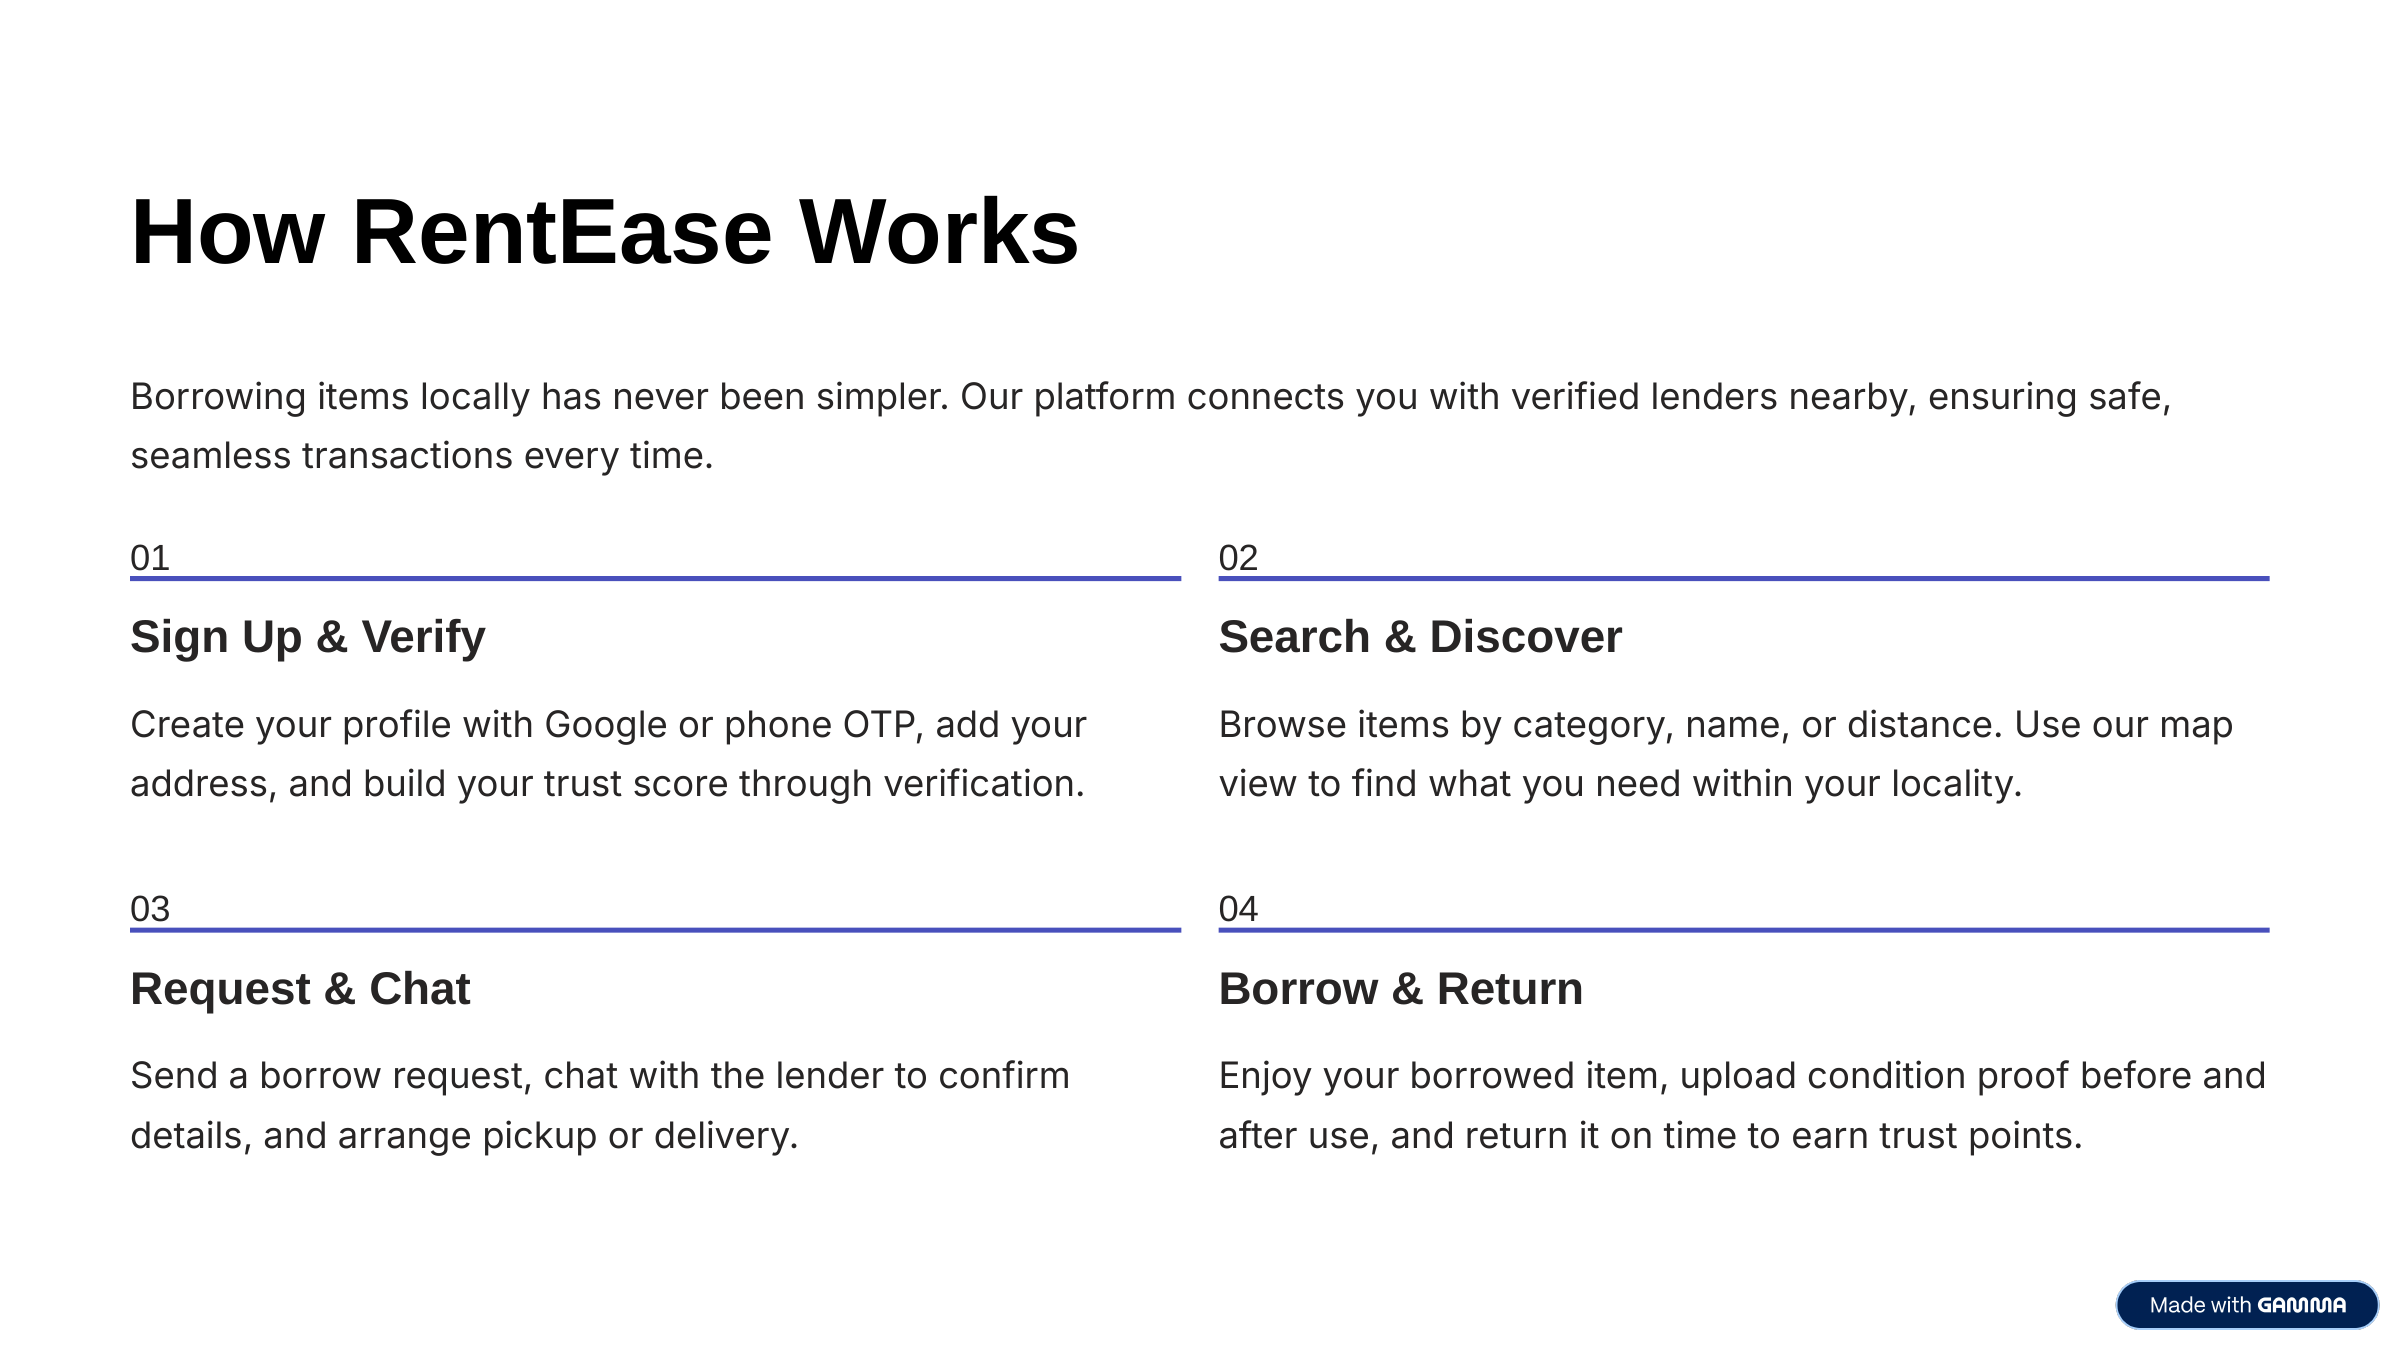

How RentEase Works
Borrowing items locally has never been simpler. Our platform connects you with verified lenders nearby, ensuring safe, seamless transactions every time.
01
02

Sign Up & Verify
Search & Discover
Create your profile with Google or phone OTP, add your address, and build your trust score through verification.
Browse items by category, name, or distance. Use our map view to find what you need within your locality.
03
04

Request & Chat
Borrow & Return
Send a borrow request, chat with the lender to confirm details, and arrange pickup or delivery.
Enjoy your borrowed item, upload condition proof before and after use, and return it on time to earn trust points.